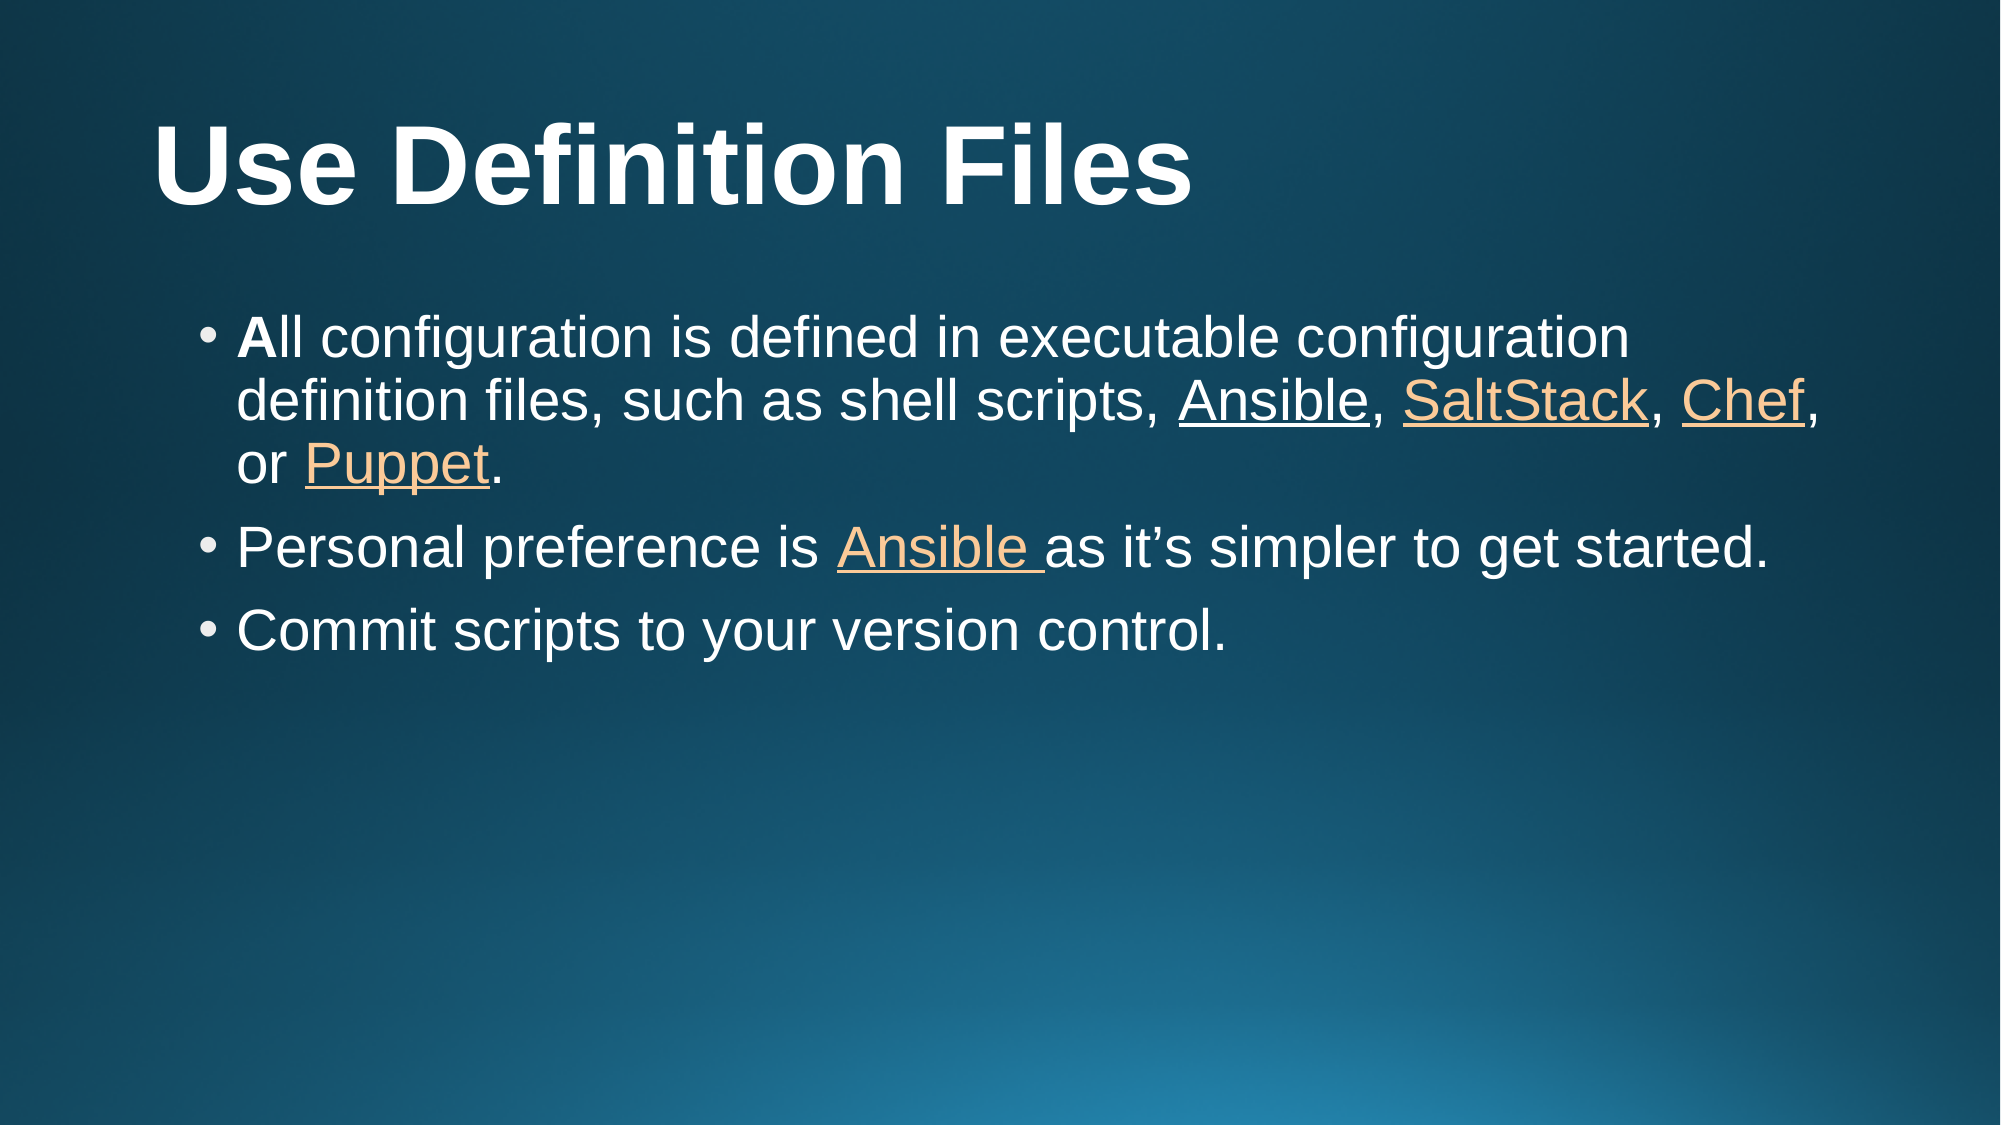

# Use Definition Files
All configuration is defined in executable configuration definition files, such as shell scripts, Ansible, SaltStack, Chef, or Puppet.
Personal preference is Ansible as it’s simpler to get started.
Commit scripts to your version control.